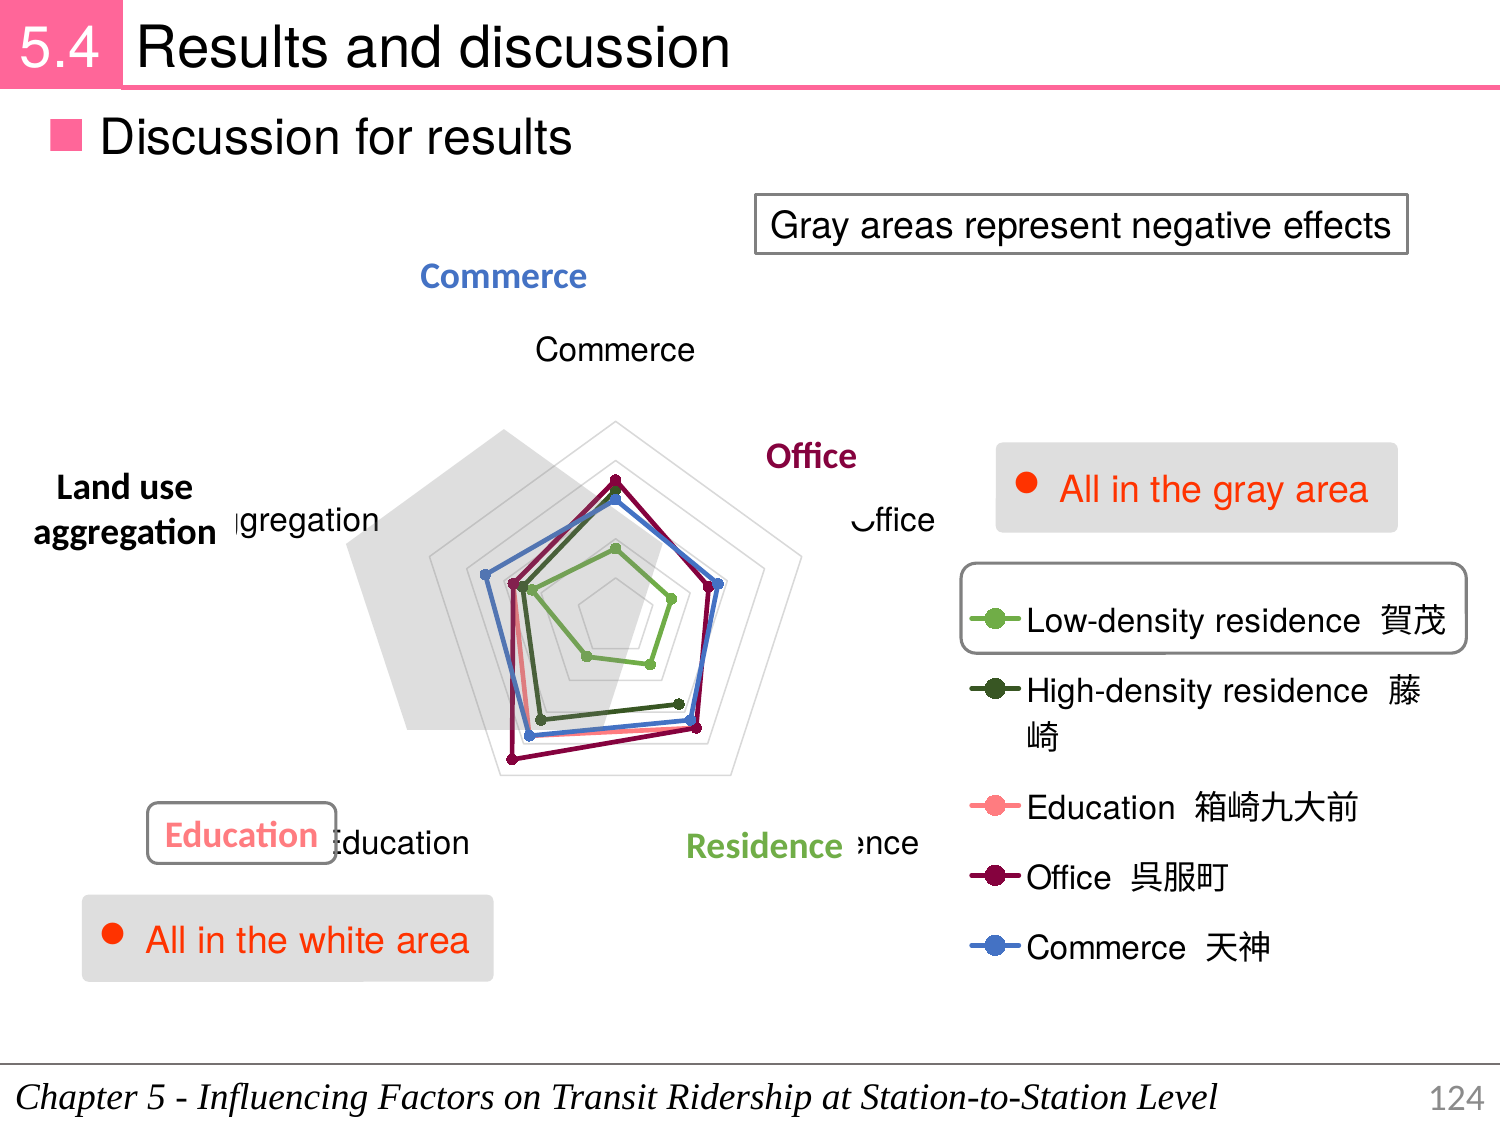

5.4
Results and discussion
Discussion for results

Gray areas represent negative effects

### Chart

| Category | Low-density residence | High-density residence | Education | Office | Commerce |
|---|---|---|---|---|---|
| Commerce | 0.95 | 1.01 | 1.02 | 1.02 | 1.0 |
| Office | 0.94 | None | None | 0.98 | 0.99 |
| Residence | 0.94 | 0.99 | 1.02 | 1.02 | 1.01 |
| Education | 0.93 | 1.01 | 1.03 | 1.06 | 1.03 |
| Land use aggregation | 0.97 | 0.98 | 0.99 | 0.99 | 1.02 |
Commerce
Office

All in the gray area
Land use aggregation

Education
Residence
All in the white area
Chapter 5 - Influencing Factors on Transit Ridership at Station-to-Station Level
124